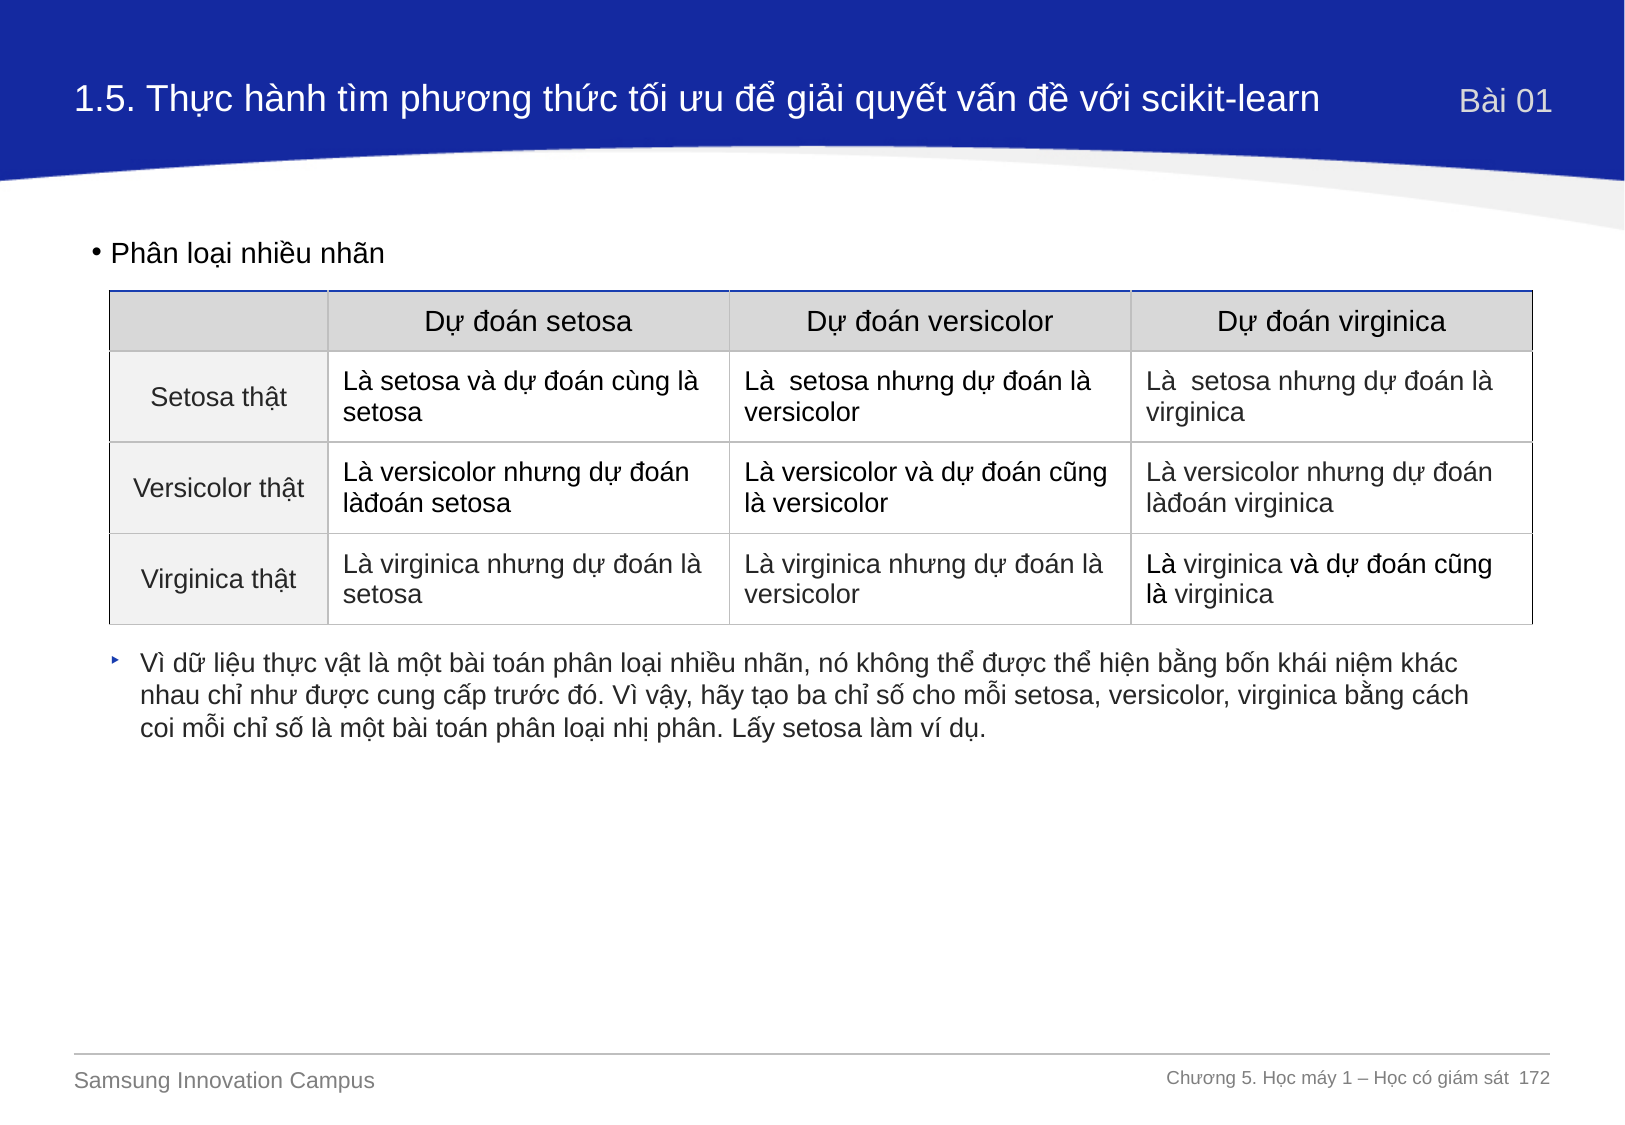

1.5. Thực hành tìm phương thức tối ưu để giải quyết vấn đề với scikit-learn
Bài 01
Phân loại nhiều nhãn
|  | Dự đoán setosa | Dự đoán versicolor | Dự đoán virginica |
| --- | --- | --- | --- |
| Setosa thật | Là setosa và dự đoán cùng là setosa | Là setosa nhưng dự đoán là versicolor | Là setosa nhưng dự đoán là virginica |
| Versicolor thật | Là versicolor nhưng dự đoán làđoán setosa | Là versicolor và dự đoán cũng là versicolor | Là versicolor nhưng dự đoán làđoán virginica |
| Virginica thật | Là virginica nhưng dự đoán là setosa | Là virginica nhưng dự đoán là versicolor | Là virginica và dự đoán cũng là virginica |
Vì dữ liệu thực vật là một bài toán phân loại nhiều nhãn, nó không thể được thể hiện bằng bốn khái niệm khác nhau chỉ như được cung cấp trước đó. Vì vậy, hãy tạo ba chỉ số cho mỗi setosa, versicolor, virginica bằng cách coi mỗi chỉ số là một bài toán phân loại nhị phân. Lấy setosa làm ví dụ.